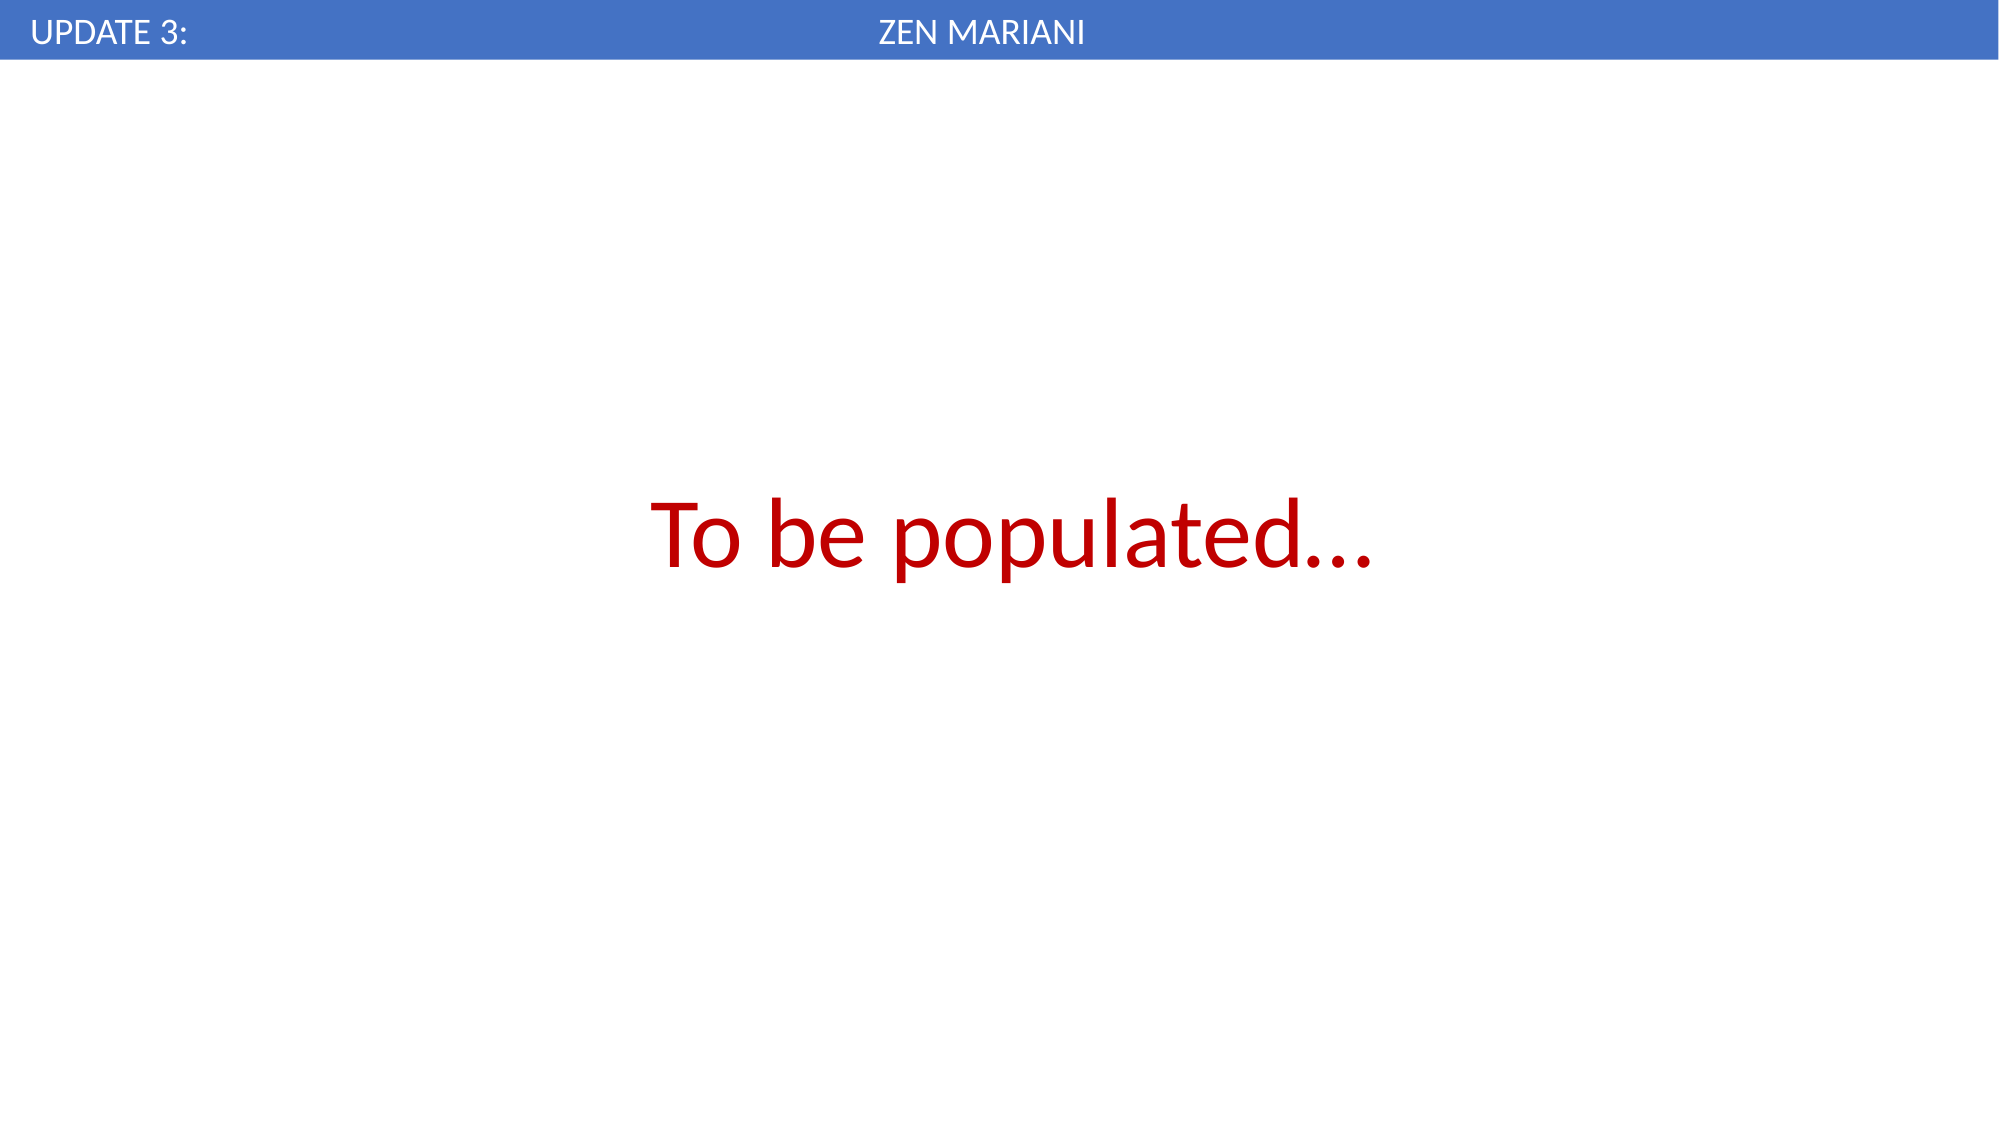

UPDATE 3:	ZEN MARIANI
To be populated…